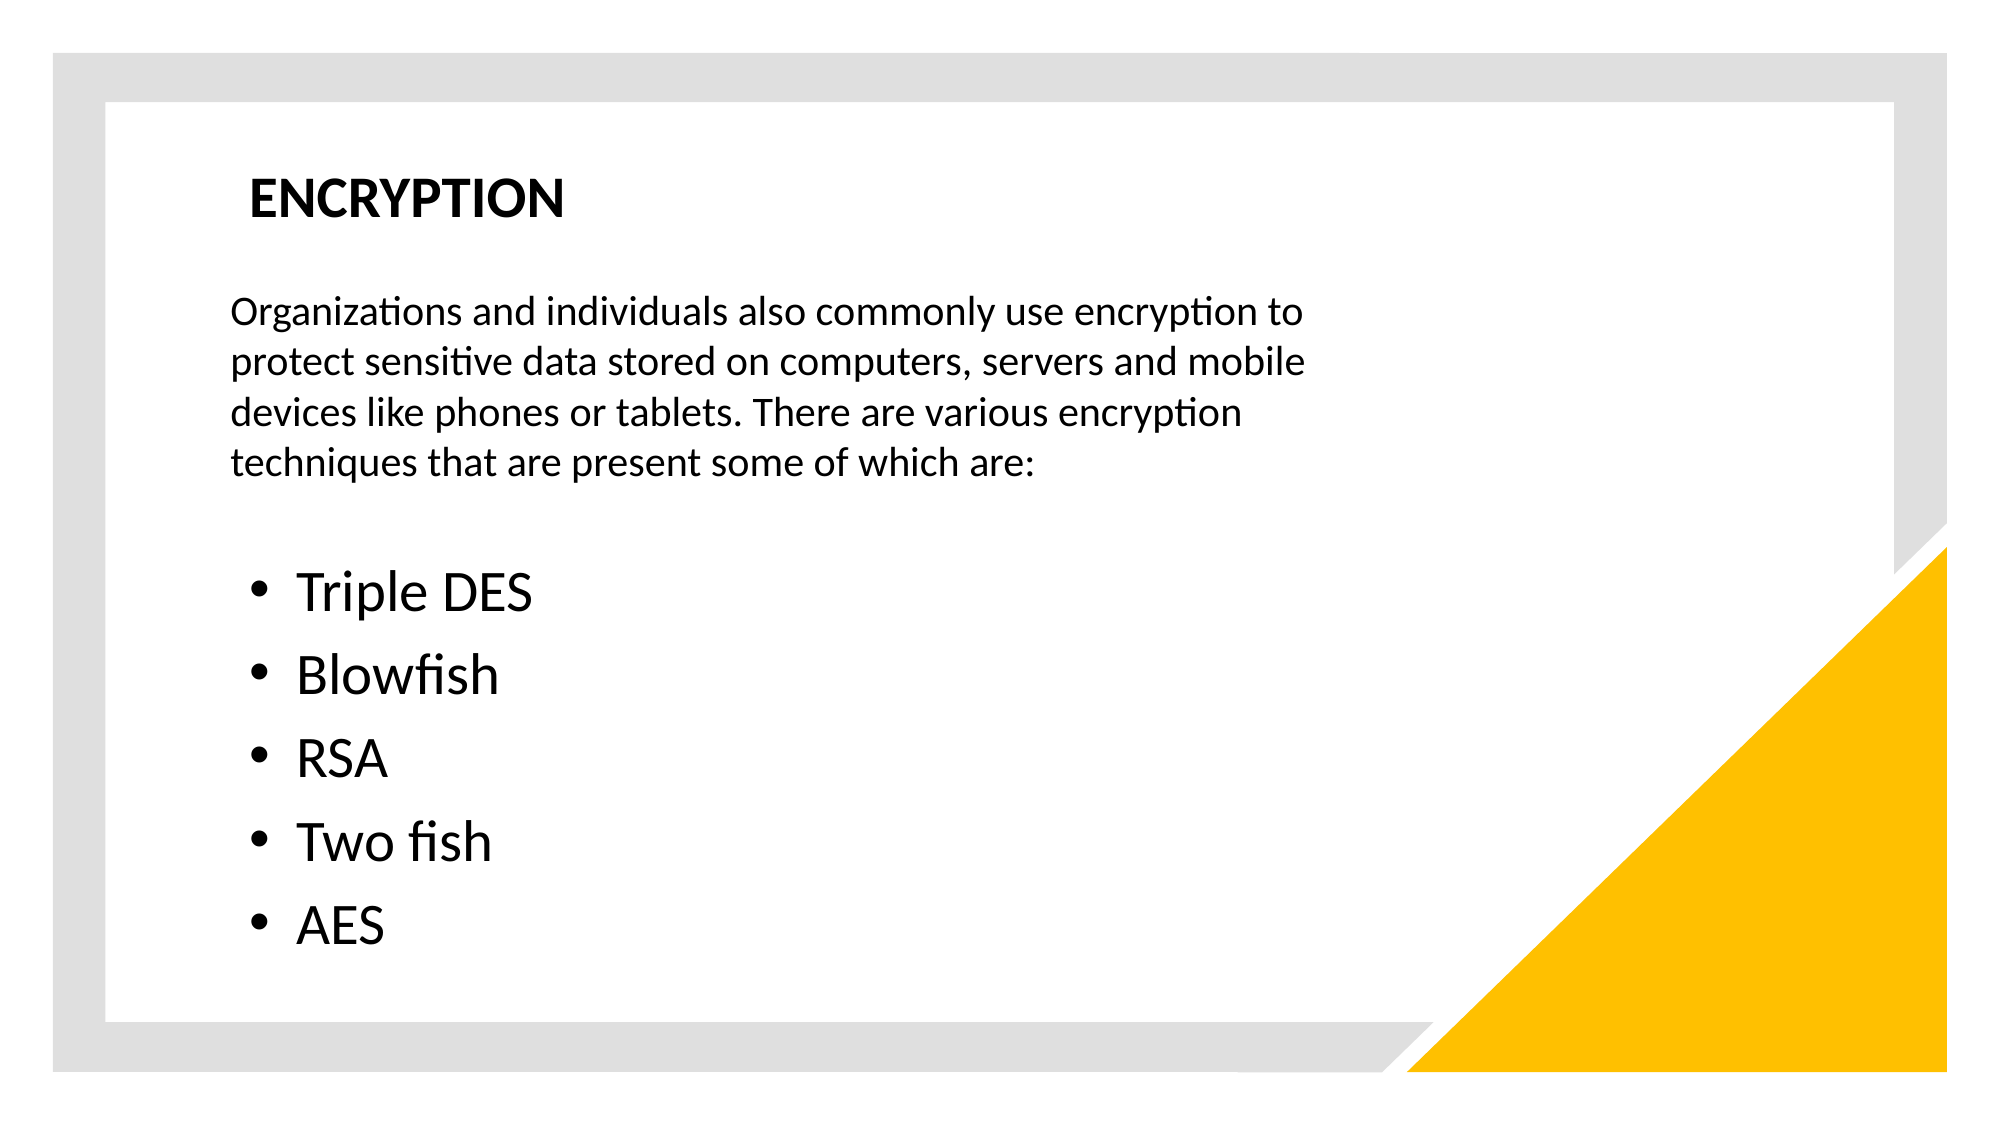

ENCRYPTION
Organizations and individuals also commonly use encryption to protect sensitive data stored on computers, servers and mobile devices like phones or tablets. There are various encryption techniques that are present some of which are:
Triple DES
Blowfish
RSA
Two fish
AES